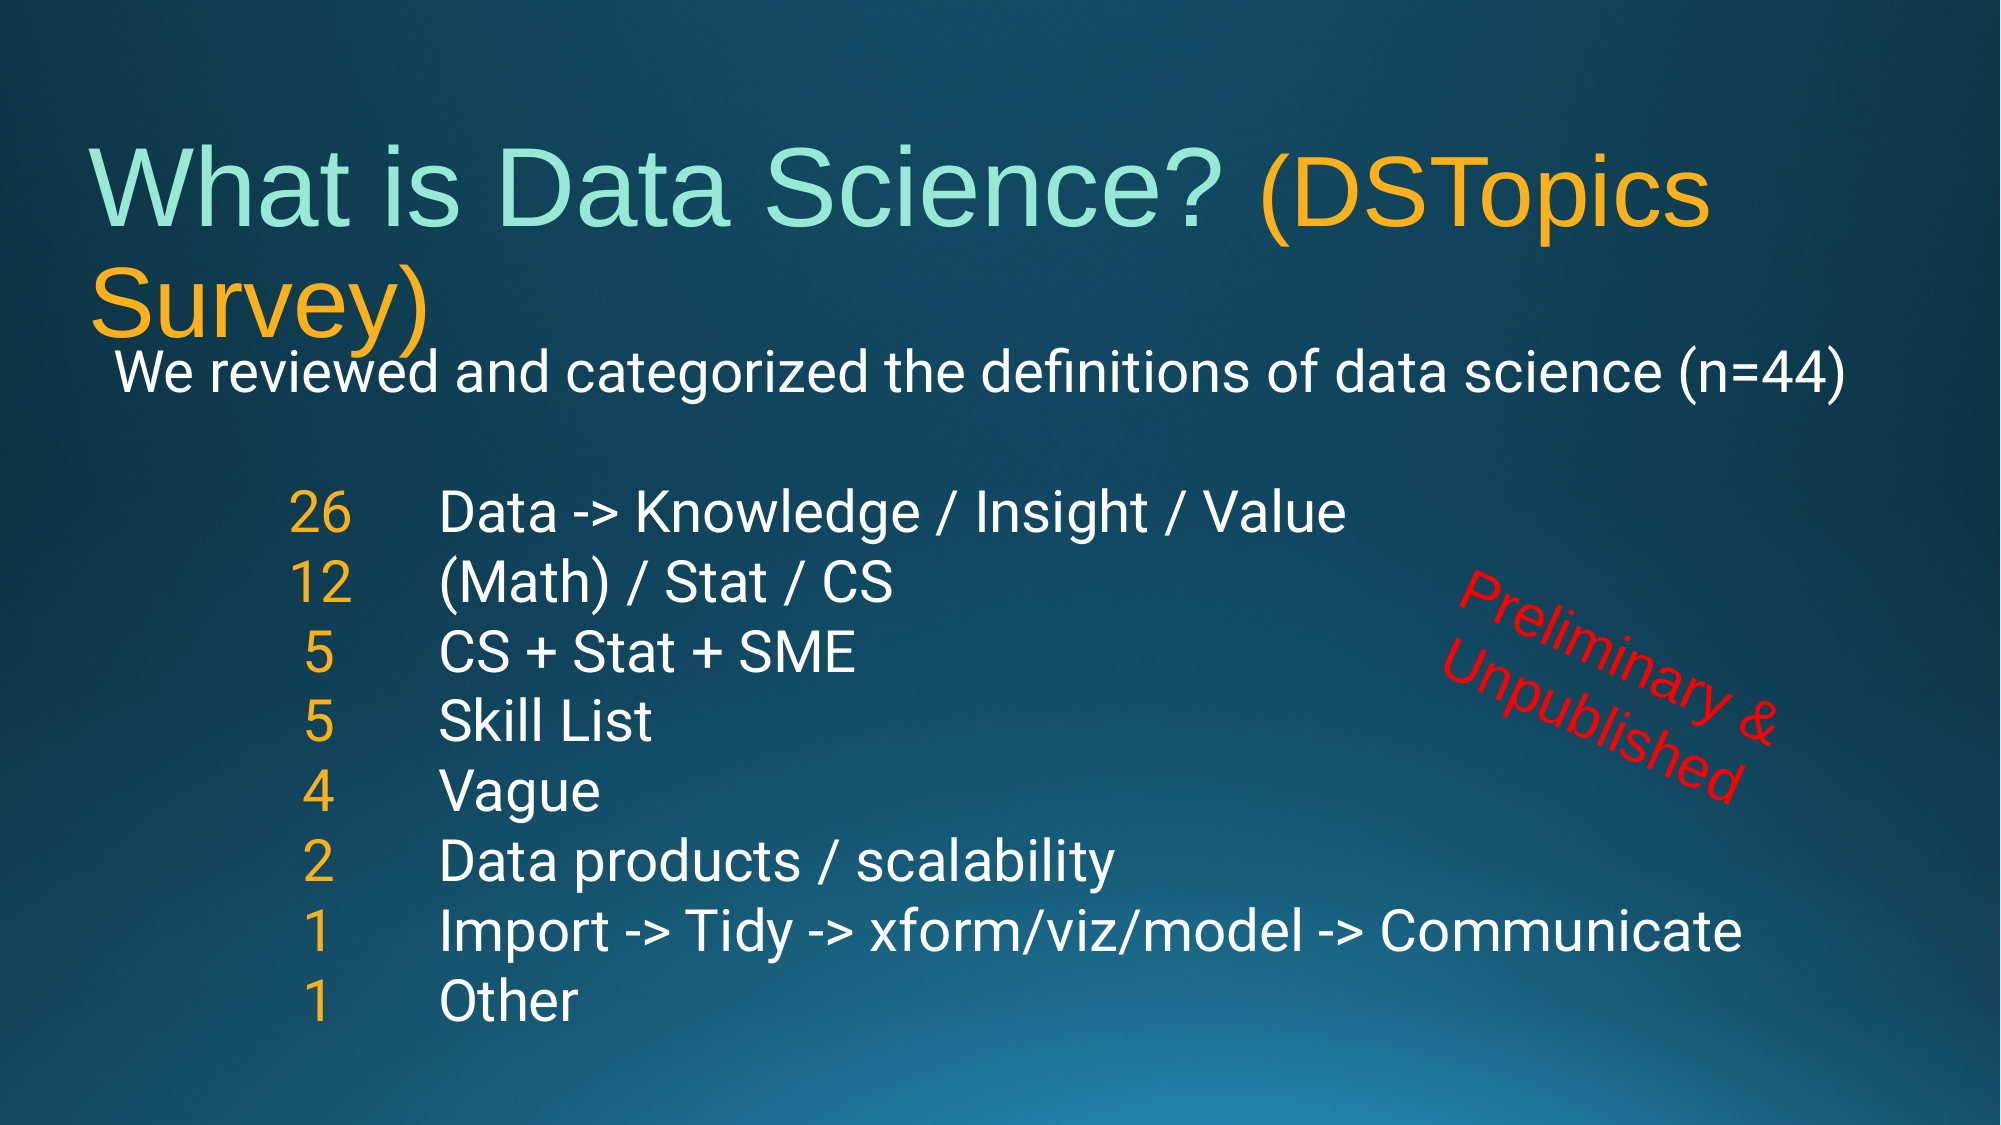

# What is Data Science? (DSTopics Survey)
We reviewed and categorized the definitions of data science (n=44)

26 	Data -> Knowledge / Insight / Value
12 	(Math) / Stat / CS
 5 	CS + Stat + SME
 5 	Skill List
 4 	Vague
 2 	Data products / scalability
 1 	Import -> Tidy -> xform/viz/model -> Communicate
 1 	Other
Preliminary & Unpublished